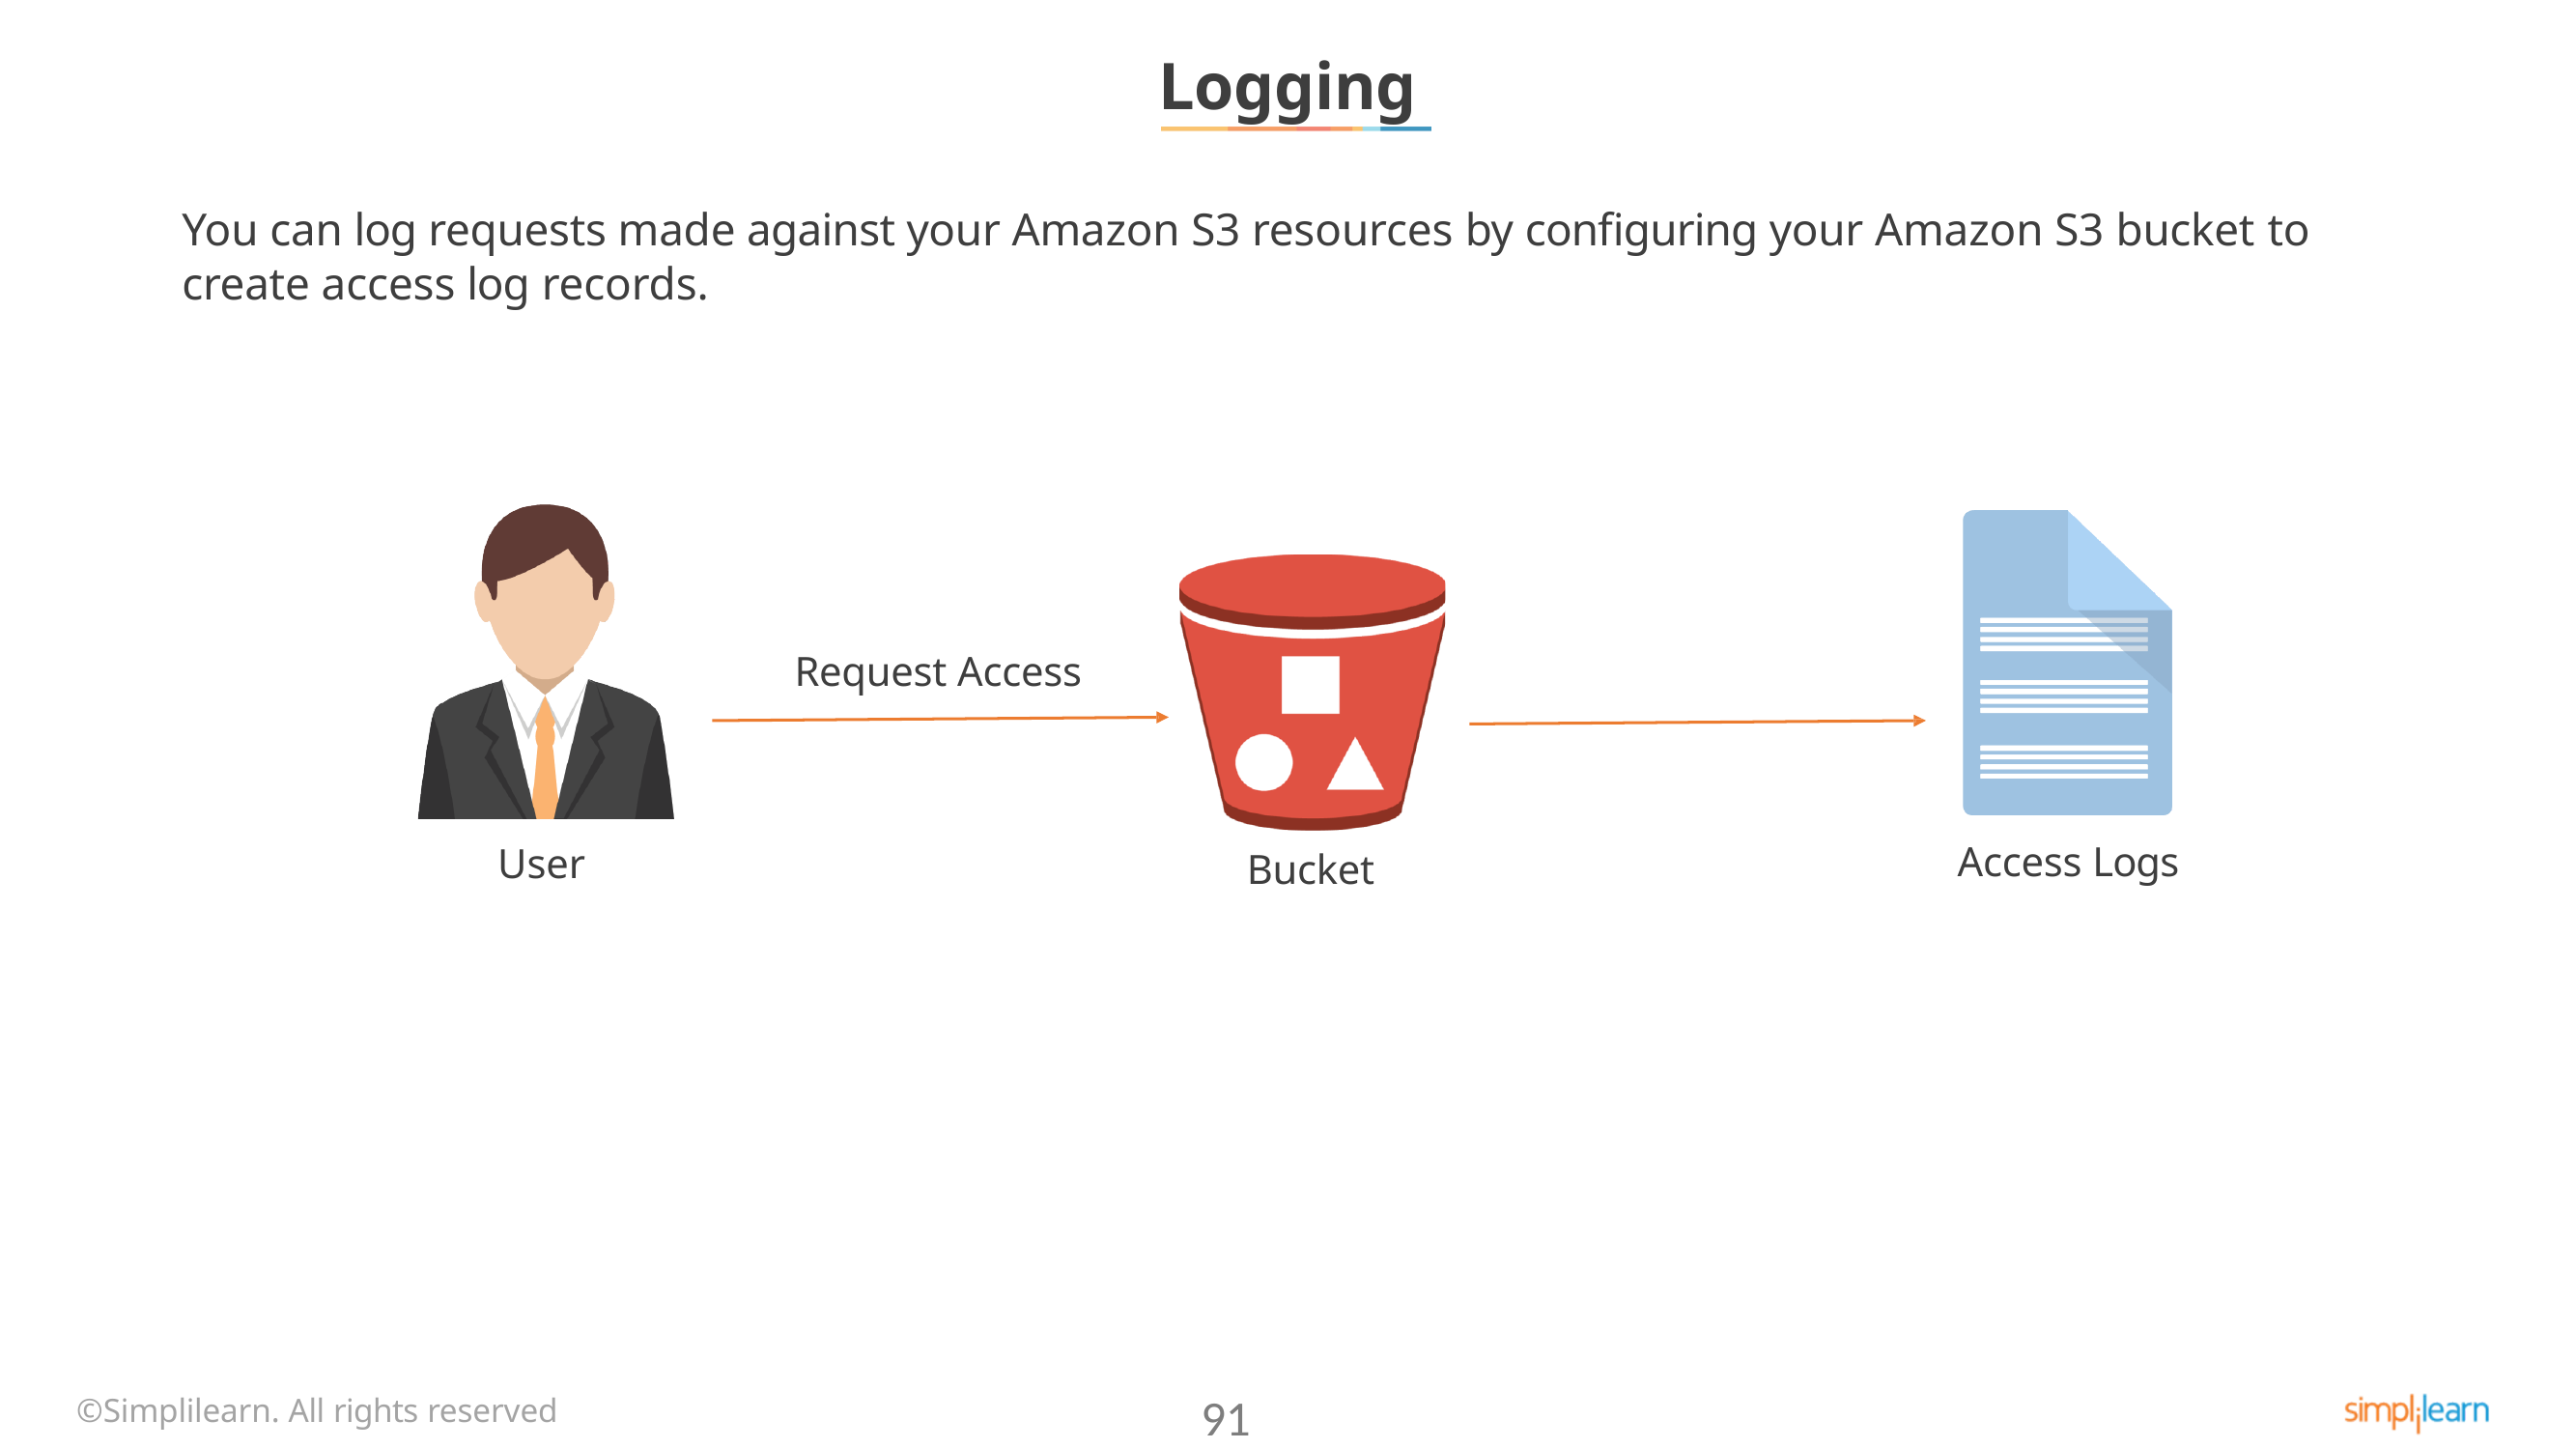

# Logging

You can log requests made against your Amazon S3 resources by configuring your Amazon S3 bucket to
create access log records.

Request Access

Access Logs
User
Bucket
©Simplilearn. All rights reserved
91